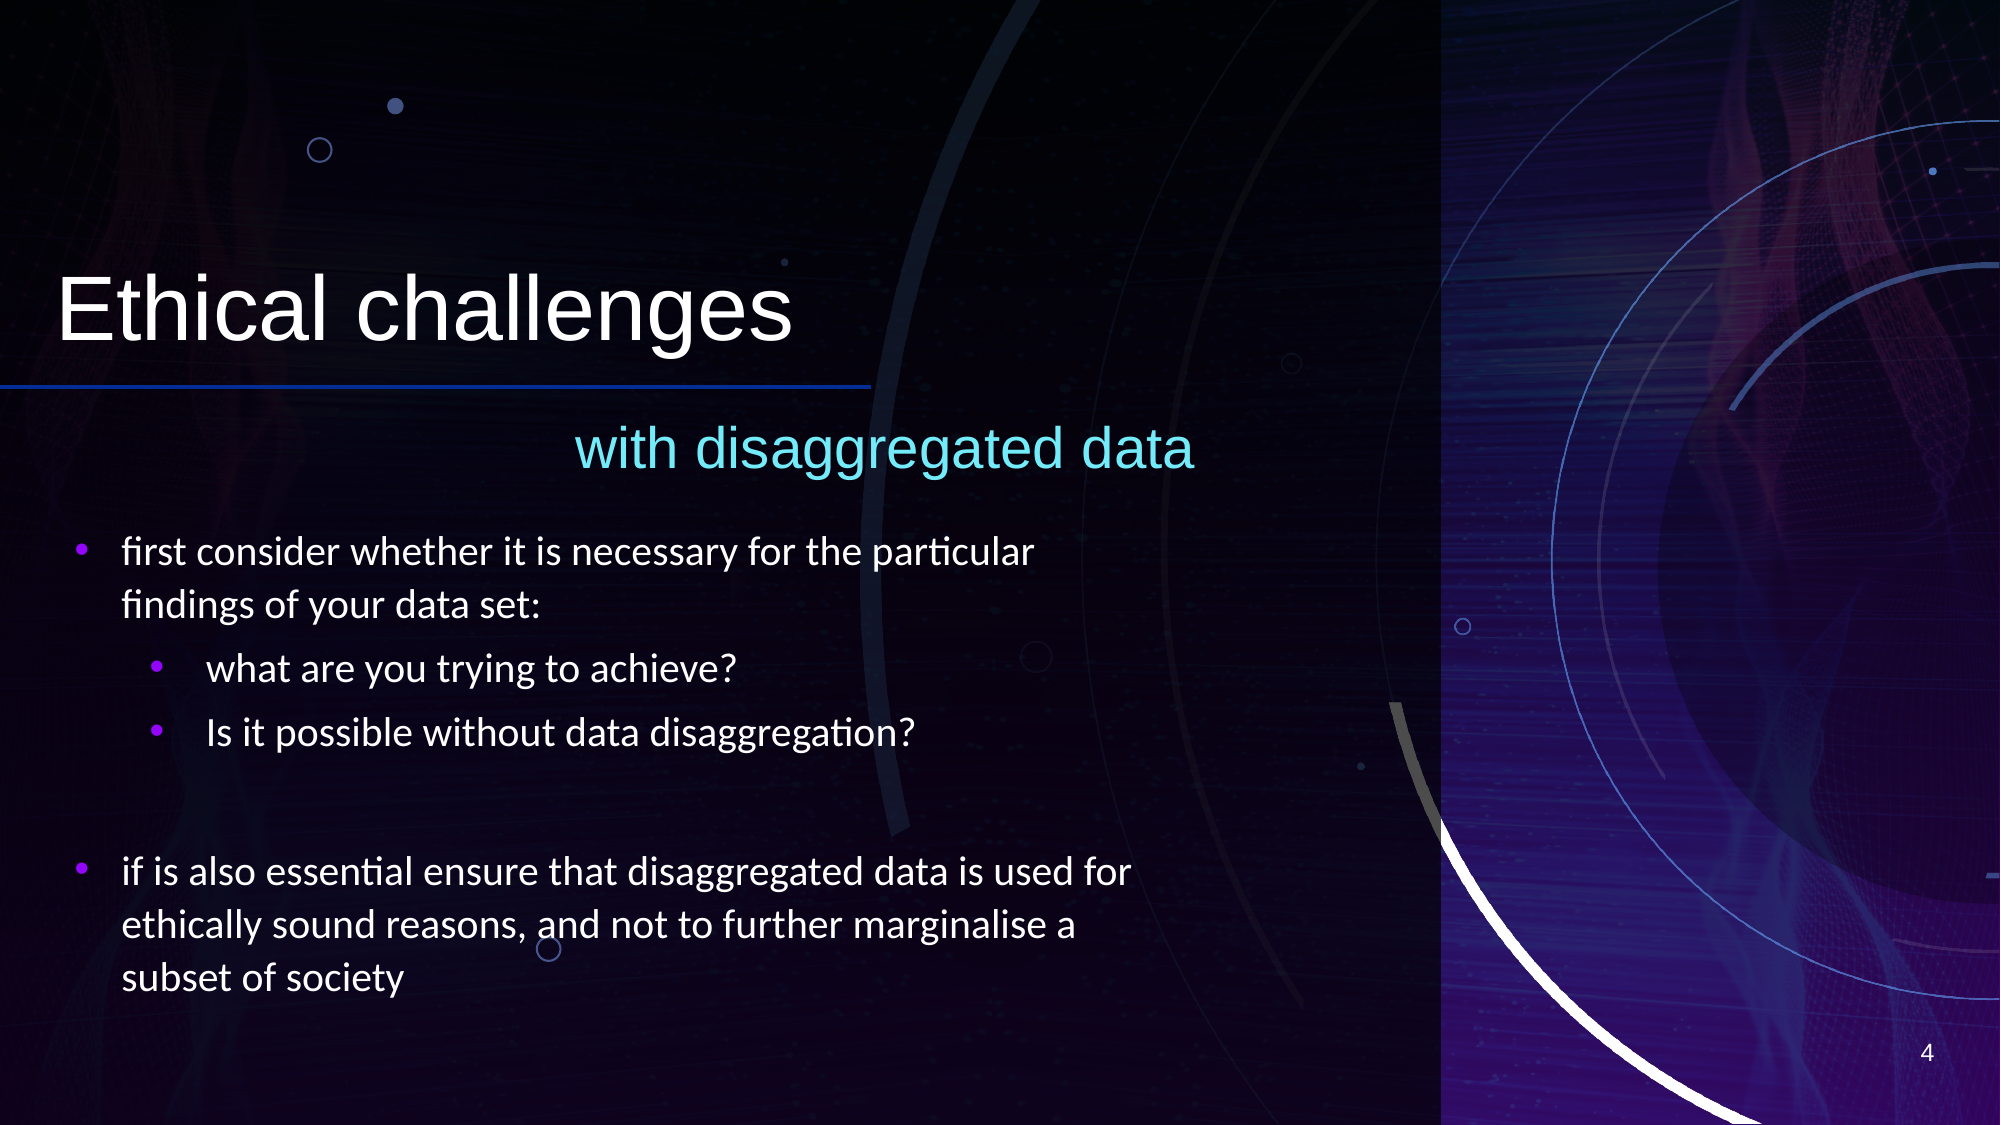

# Ethical challenges
with disaggregated data

first consider whether it is necessary for the particular findings of your data set:
what are you trying to achieve?
Is it possible without data disaggregation?

if is also essential ensure that disaggregated data is used for ethically sound reasons, and not to further marginalise a subset of society

4